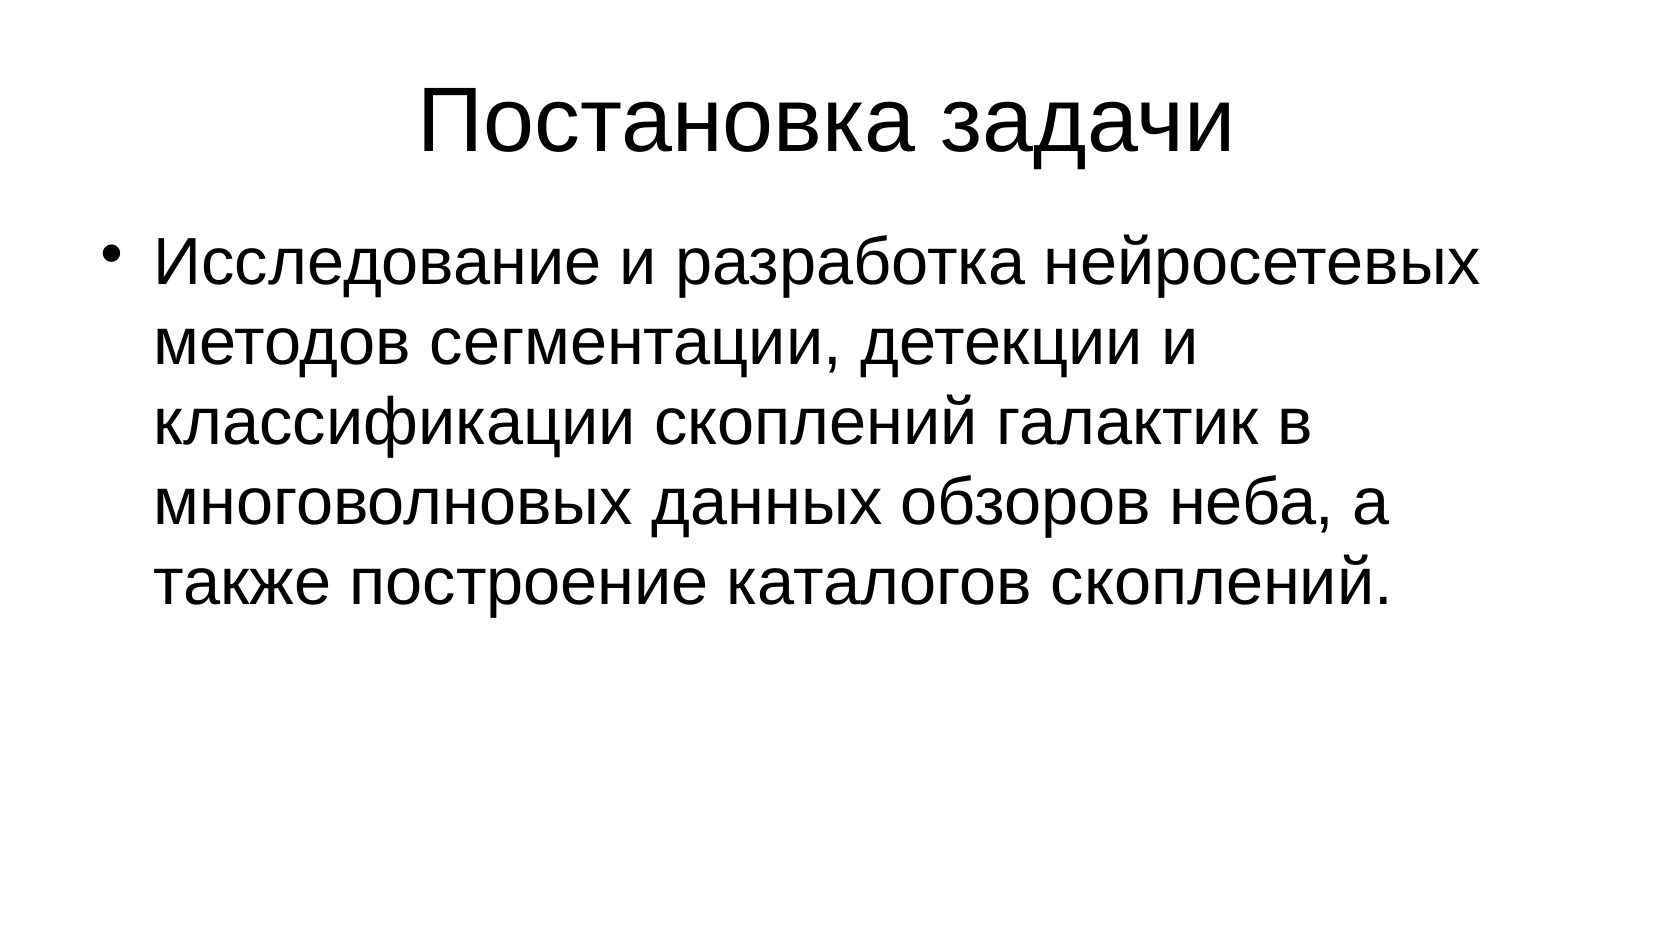

Постановка задачи
Исследование и разработка нейросетевых методов сегментации, детекции и классификации скоплений галактик в многоволновых данных обзоров неба, а также построение каталогов скоплений.